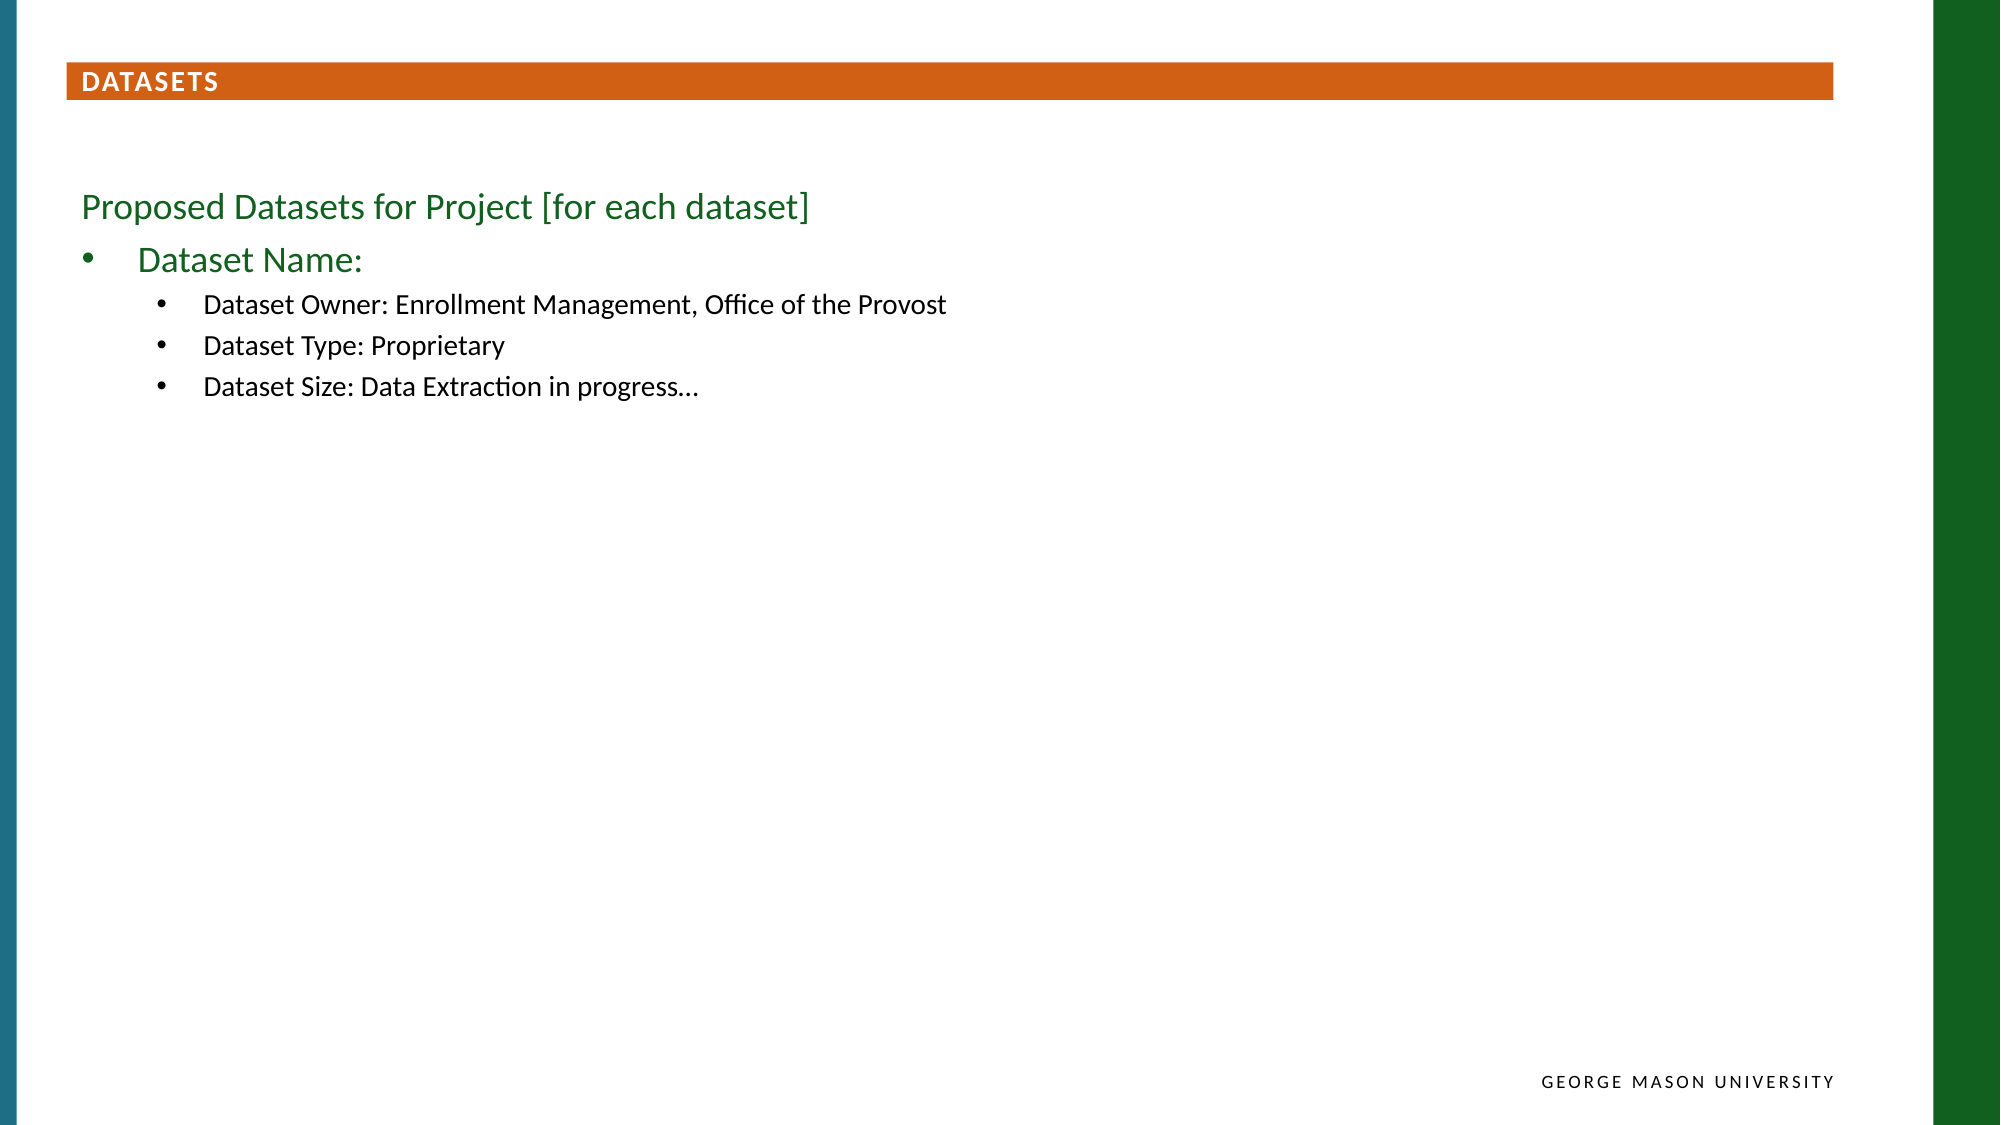

Datasets
Proposed Datasets for Project [for each dataset]
Dataset Name:
Dataset Owner: Enrollment Management, Office of the Provost
Dataset Type: Proprietary
Dataset Size: Data Extraction in progress…